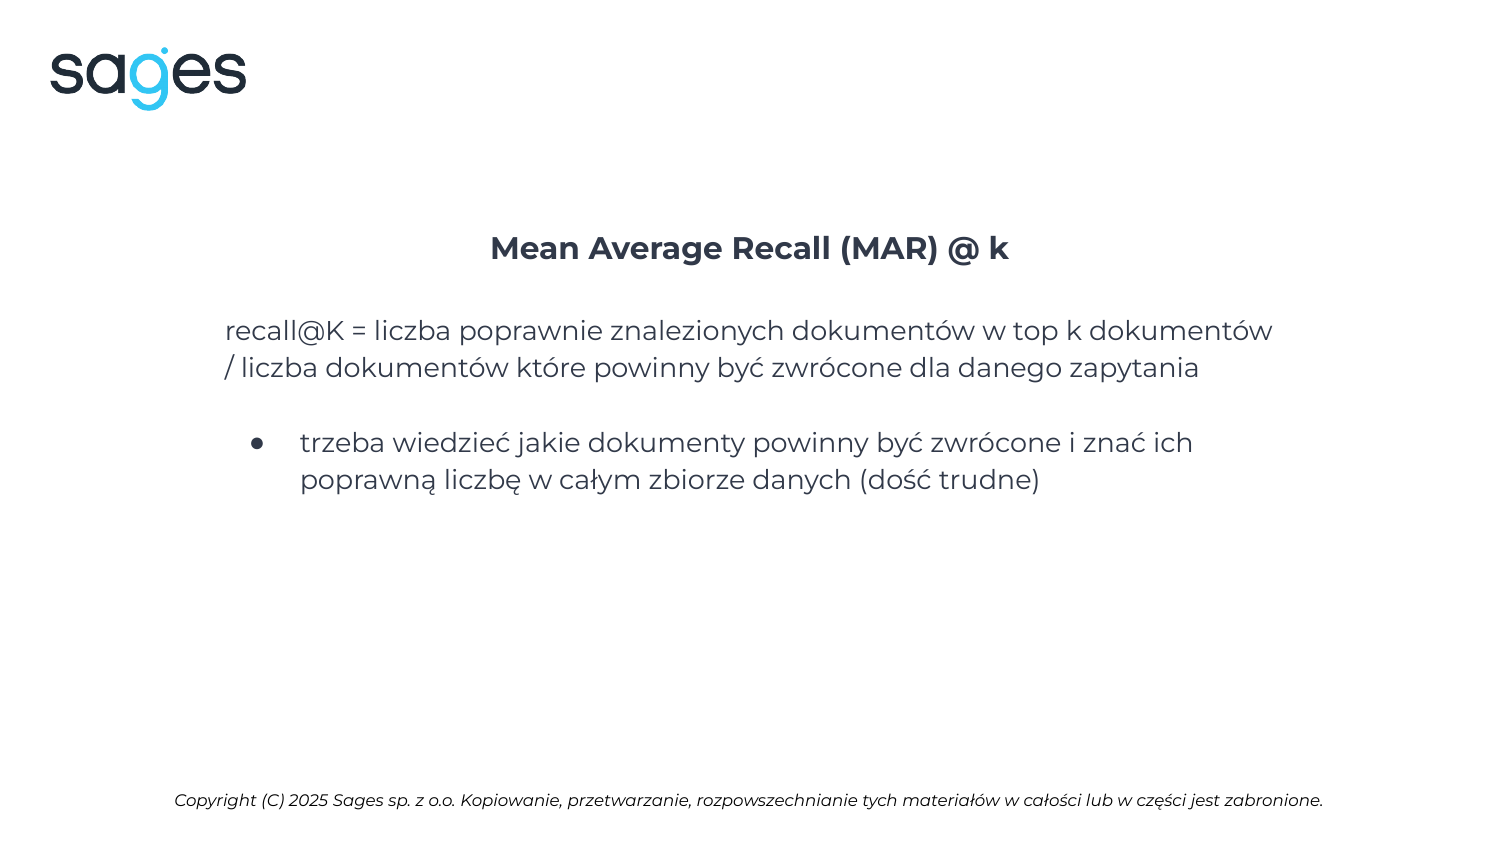

Mean Average Recall (MAR) @ k

recall@K = liczba poprawnie znalezionych dokumentów w top k dokumentów / liczba dokumentów które powinny być zwrócone dla danego zapytania

trzeba wiedzieć jakie dokumenty powinny być zwrócone i znać ich poprawną liczbę w całym zbiorze danych (dość trudne)